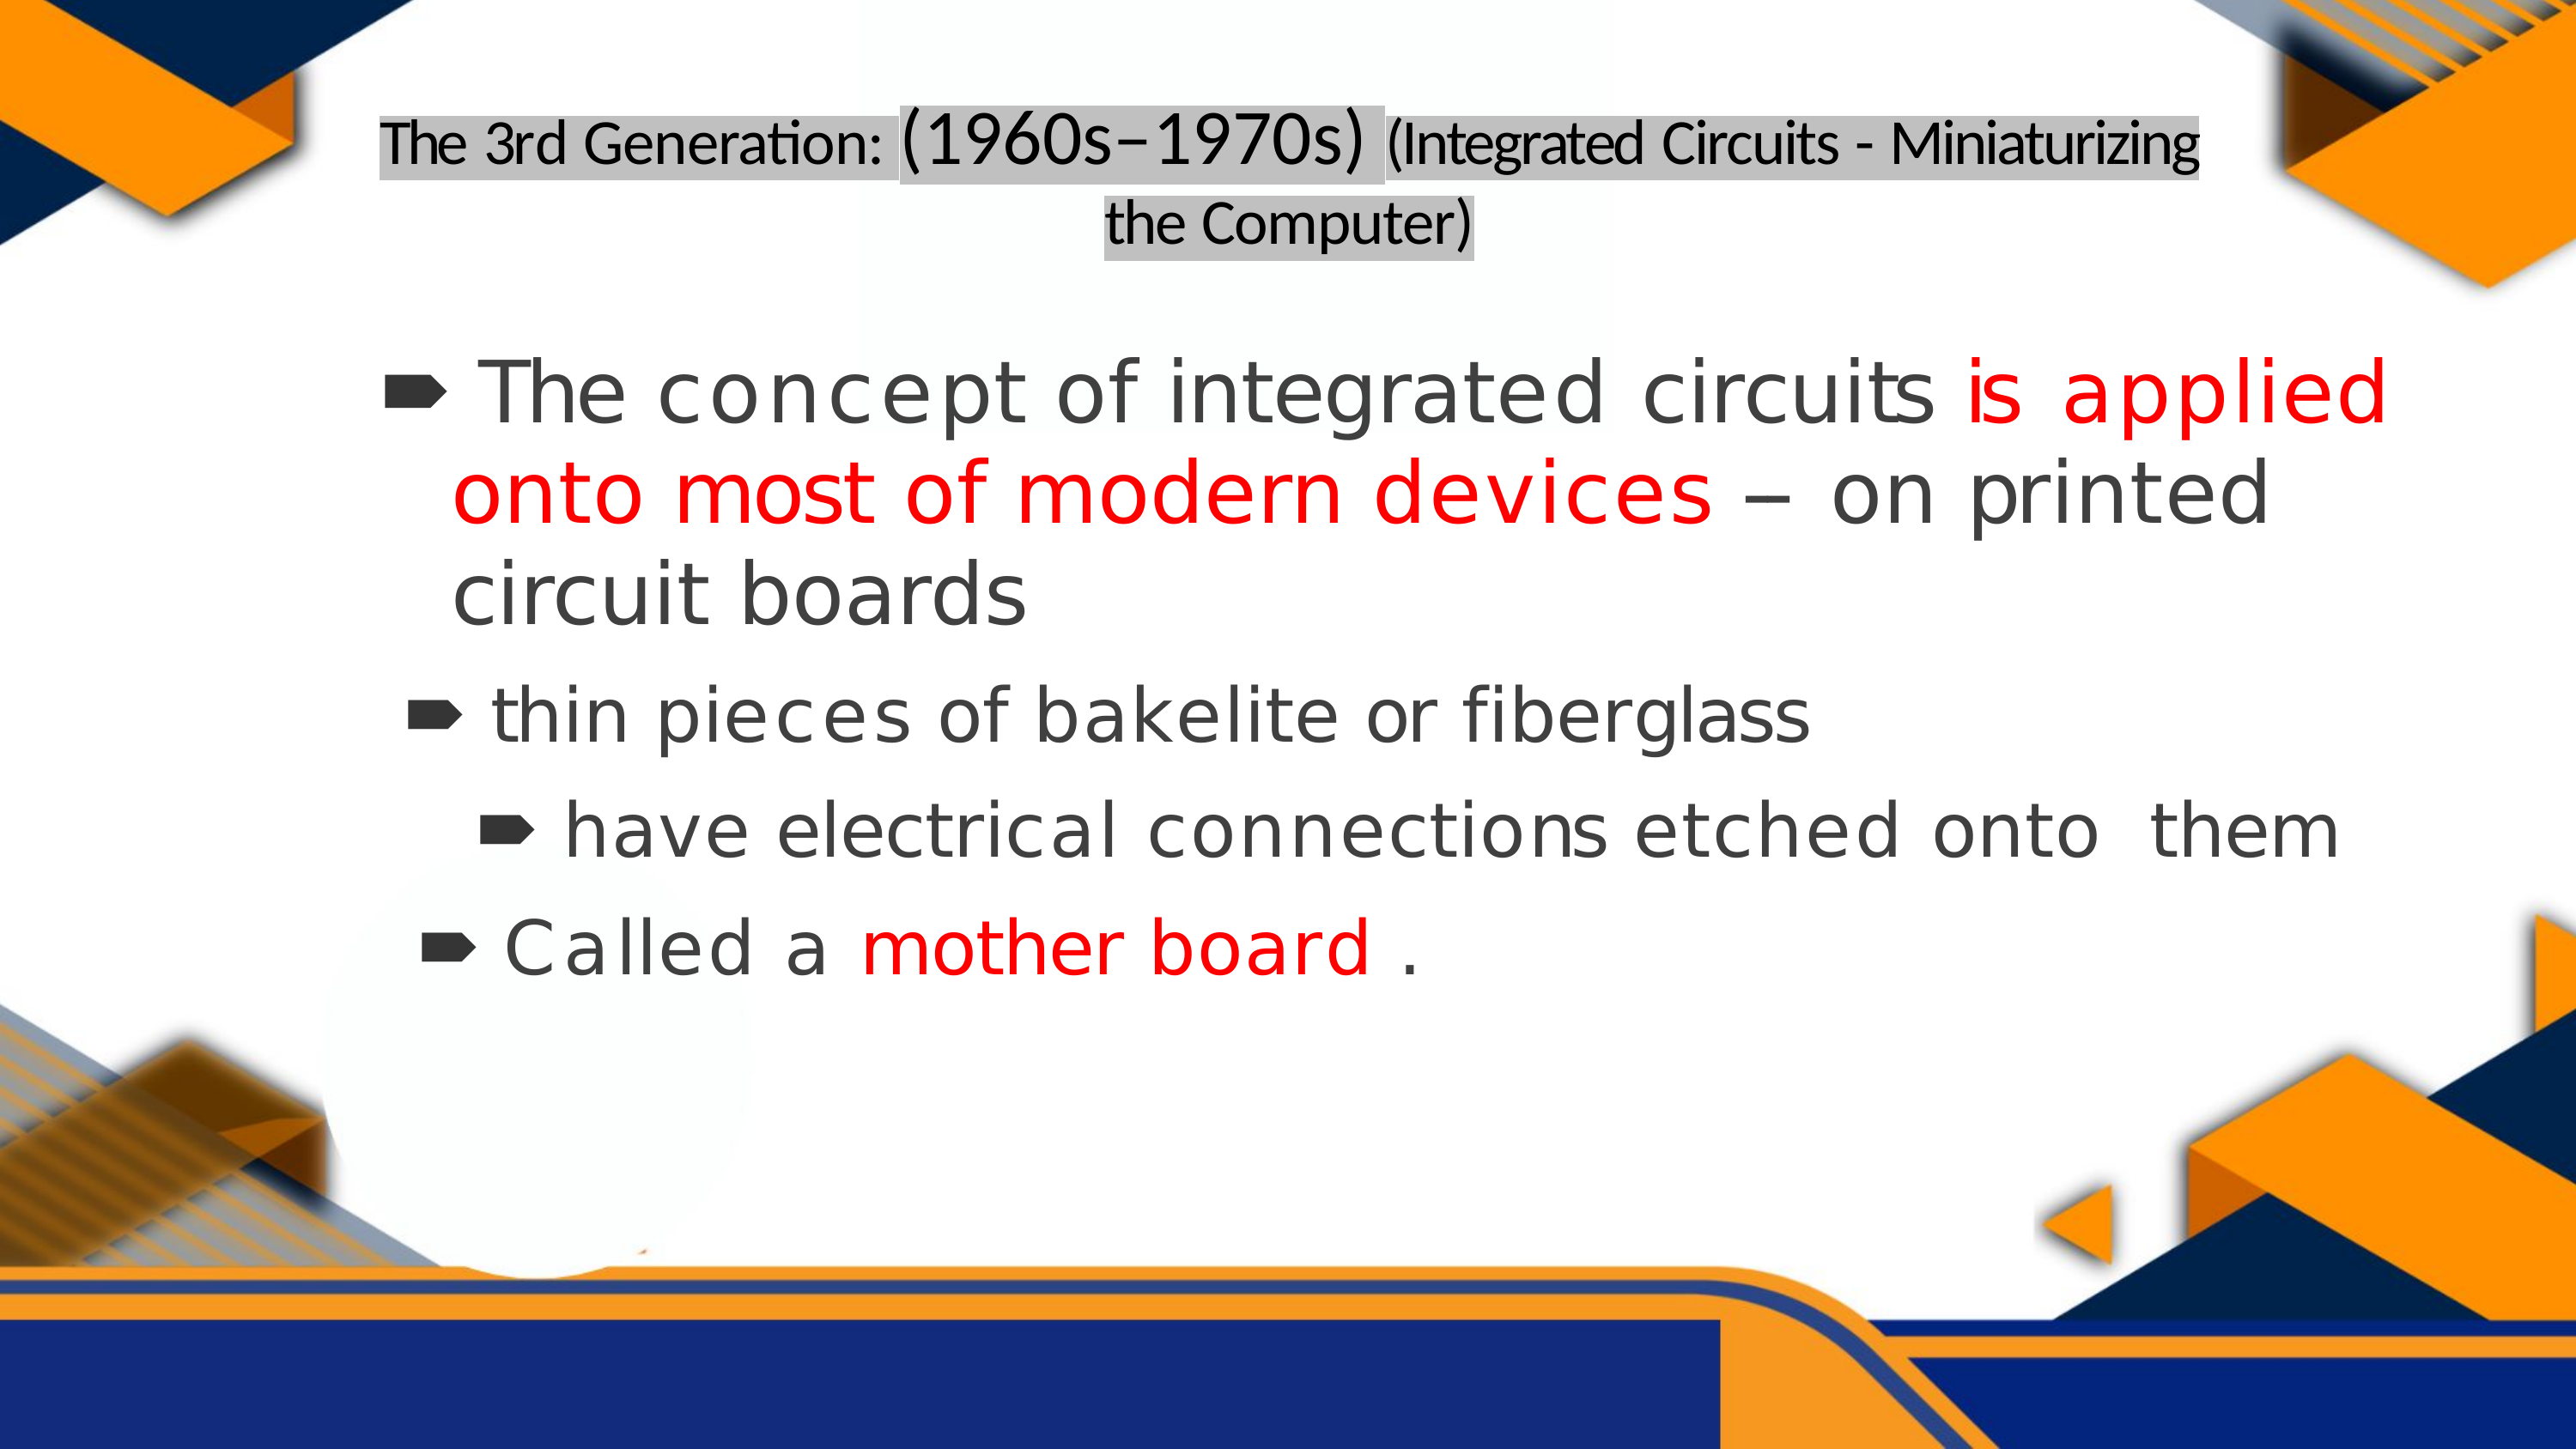

# The 3rd Generation: (1960s–1970s) (Integrated Circuits - Miniaturizing the Computer)
🠶 The concept of integrated circuits is  applied onto most of modern devices --  on printed circuit boards
🠶 thin pieces of bakelite or fiberglass
🠶 have electrical connections etched onto  them
🠶 Called a mother board .